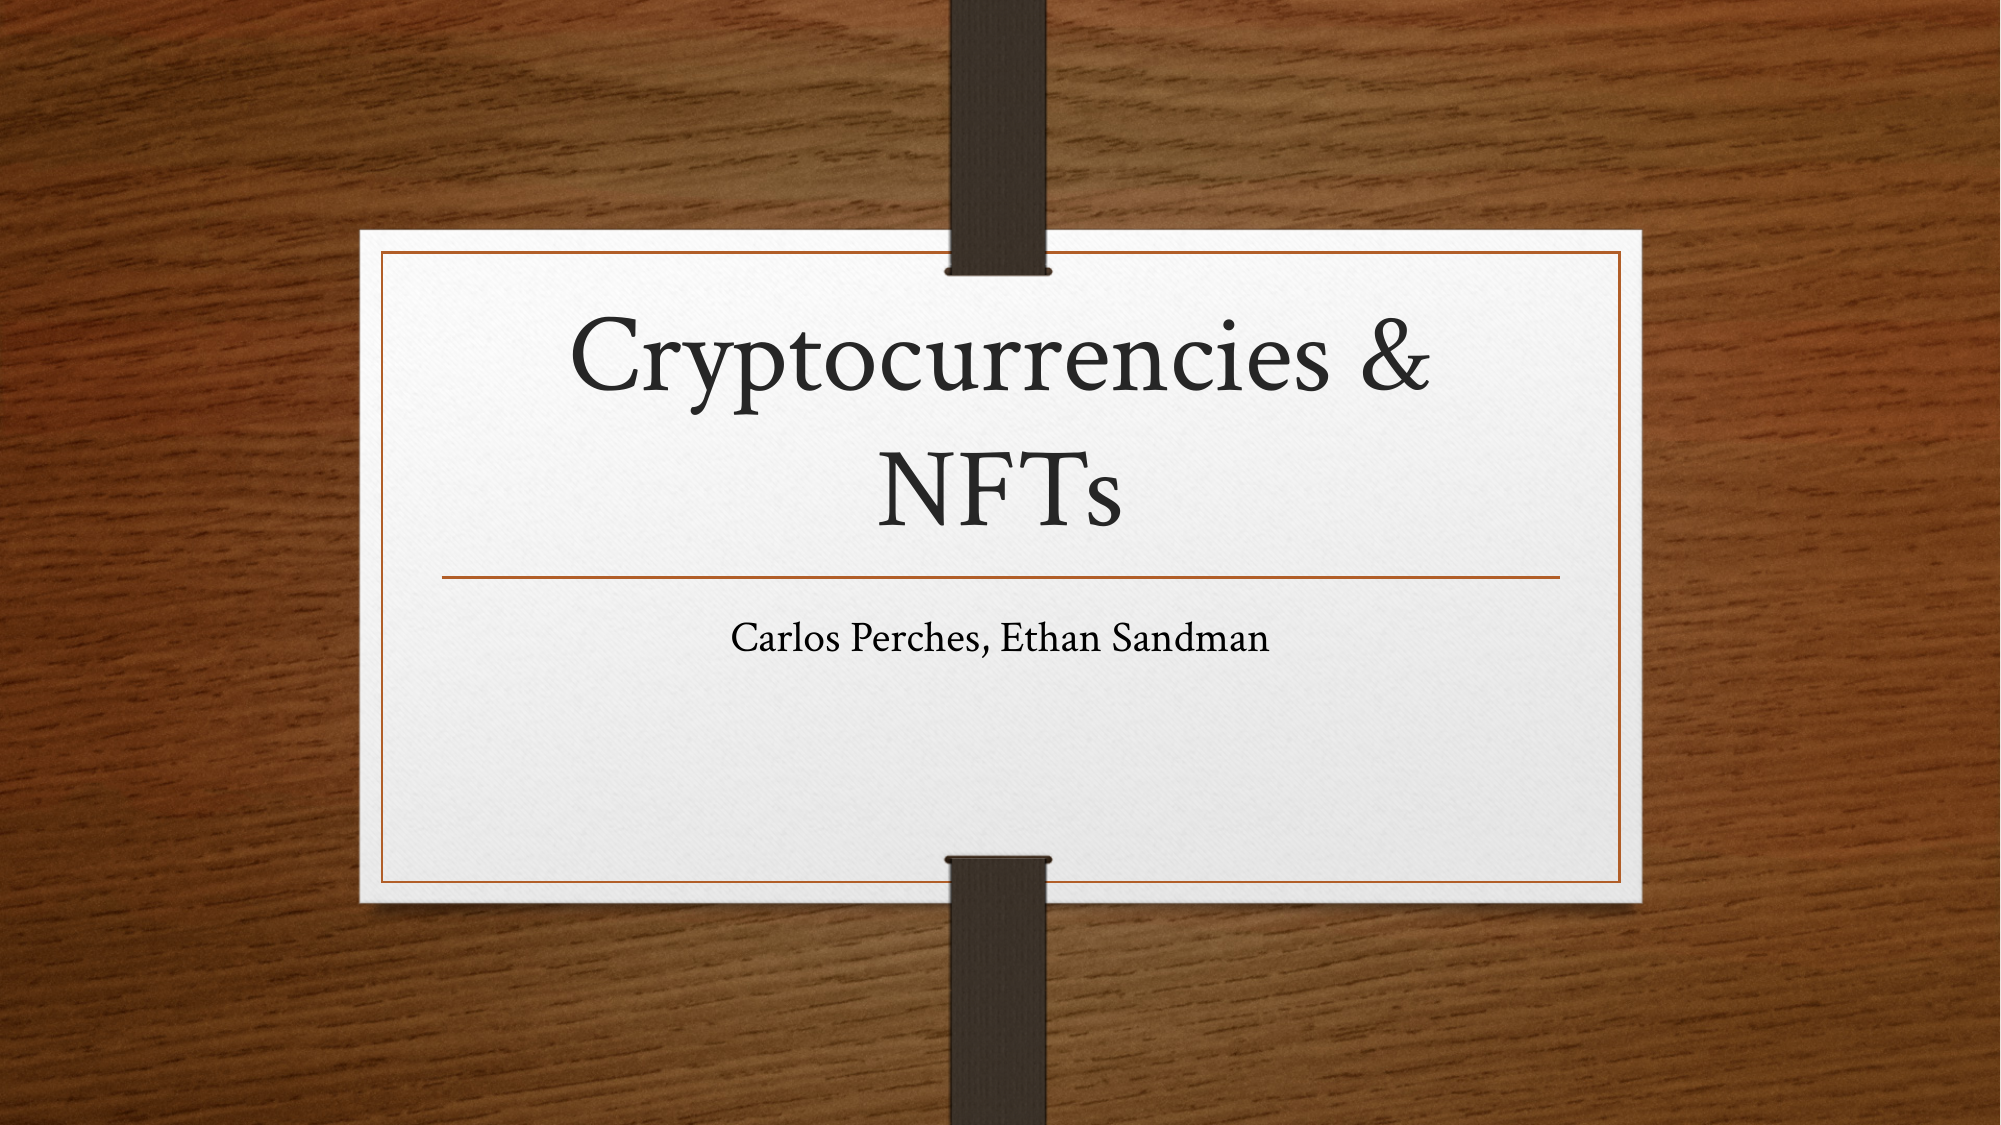

# Cryptocurrencies & NFTs
Carlos Perches, Ethan Sandman